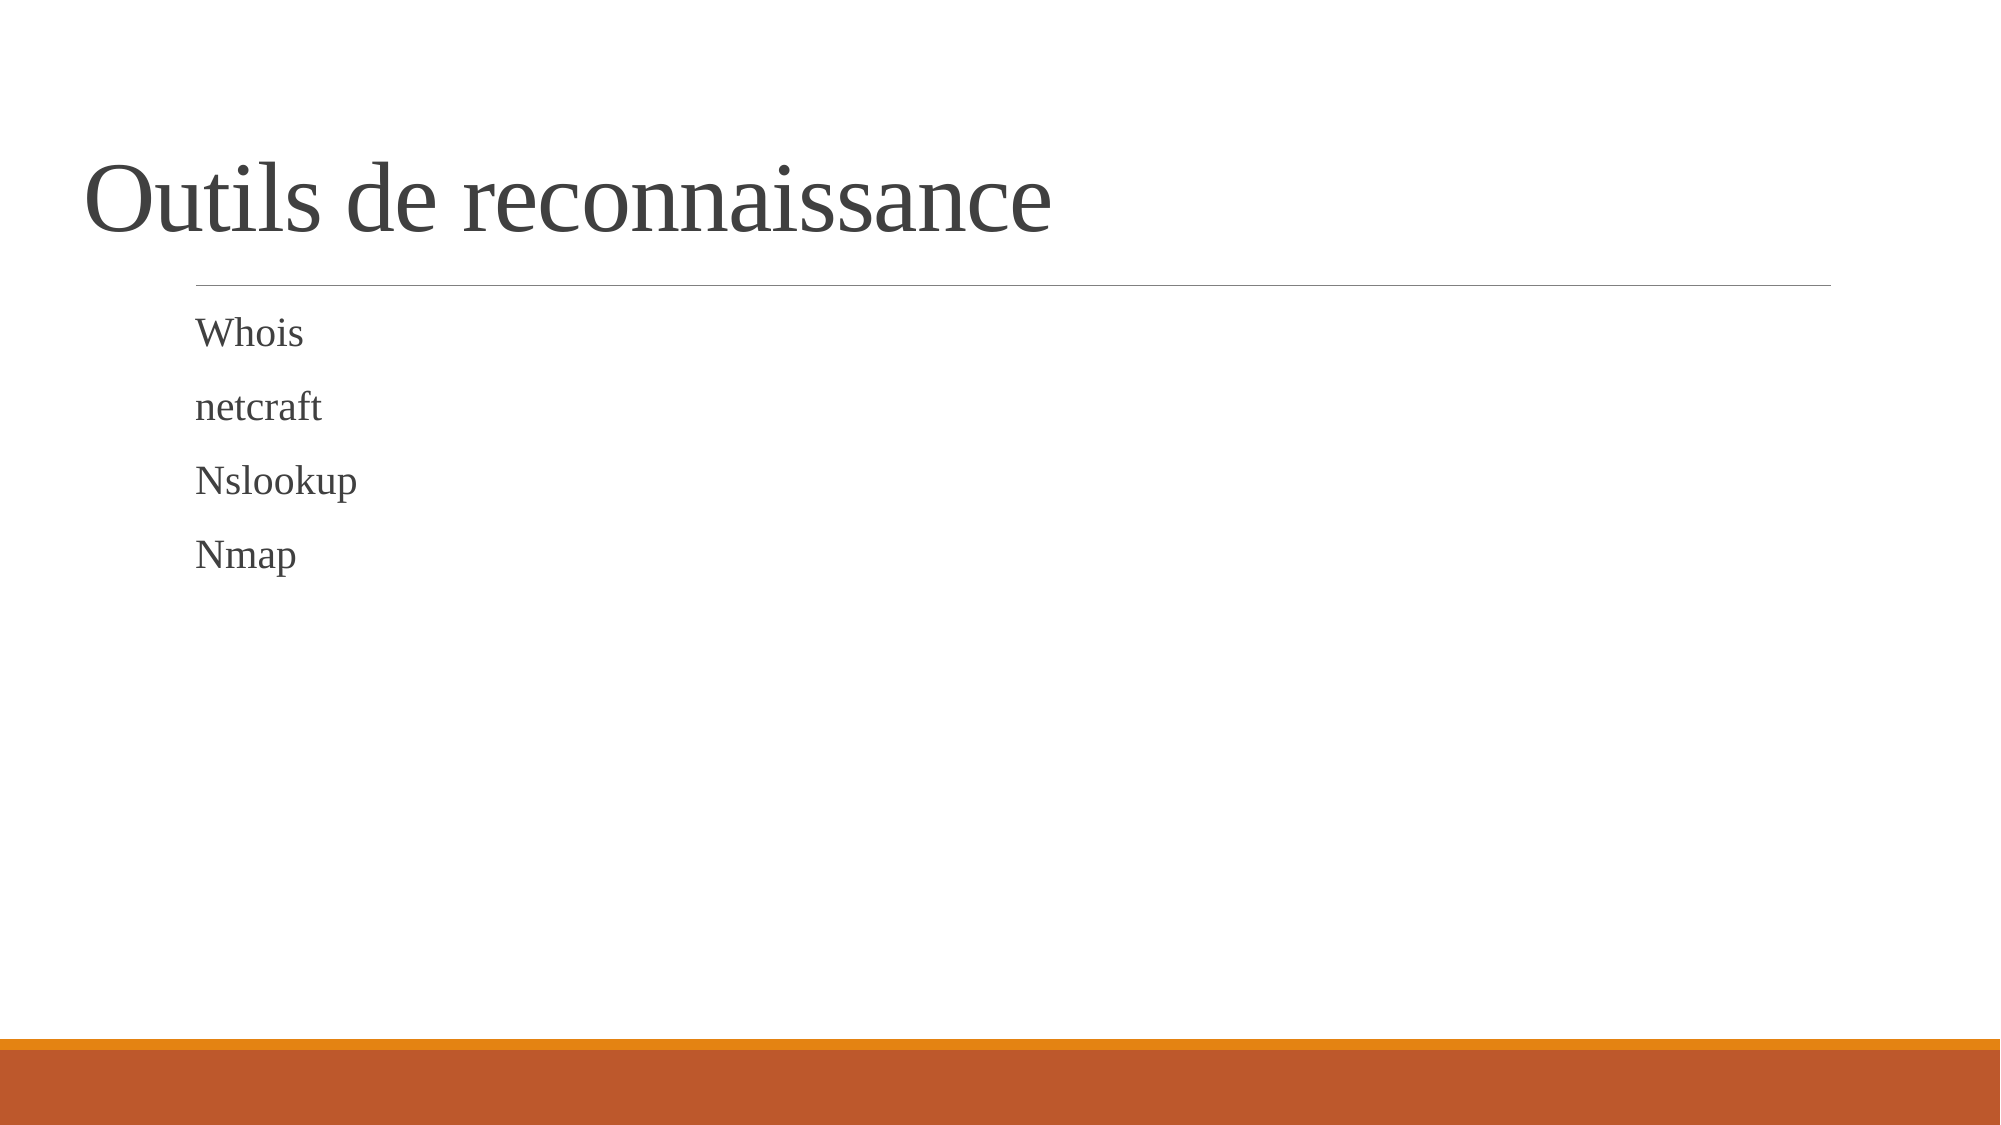

# Outils de reconnaissance
Whois
netcraft
Nslookup
Nmap